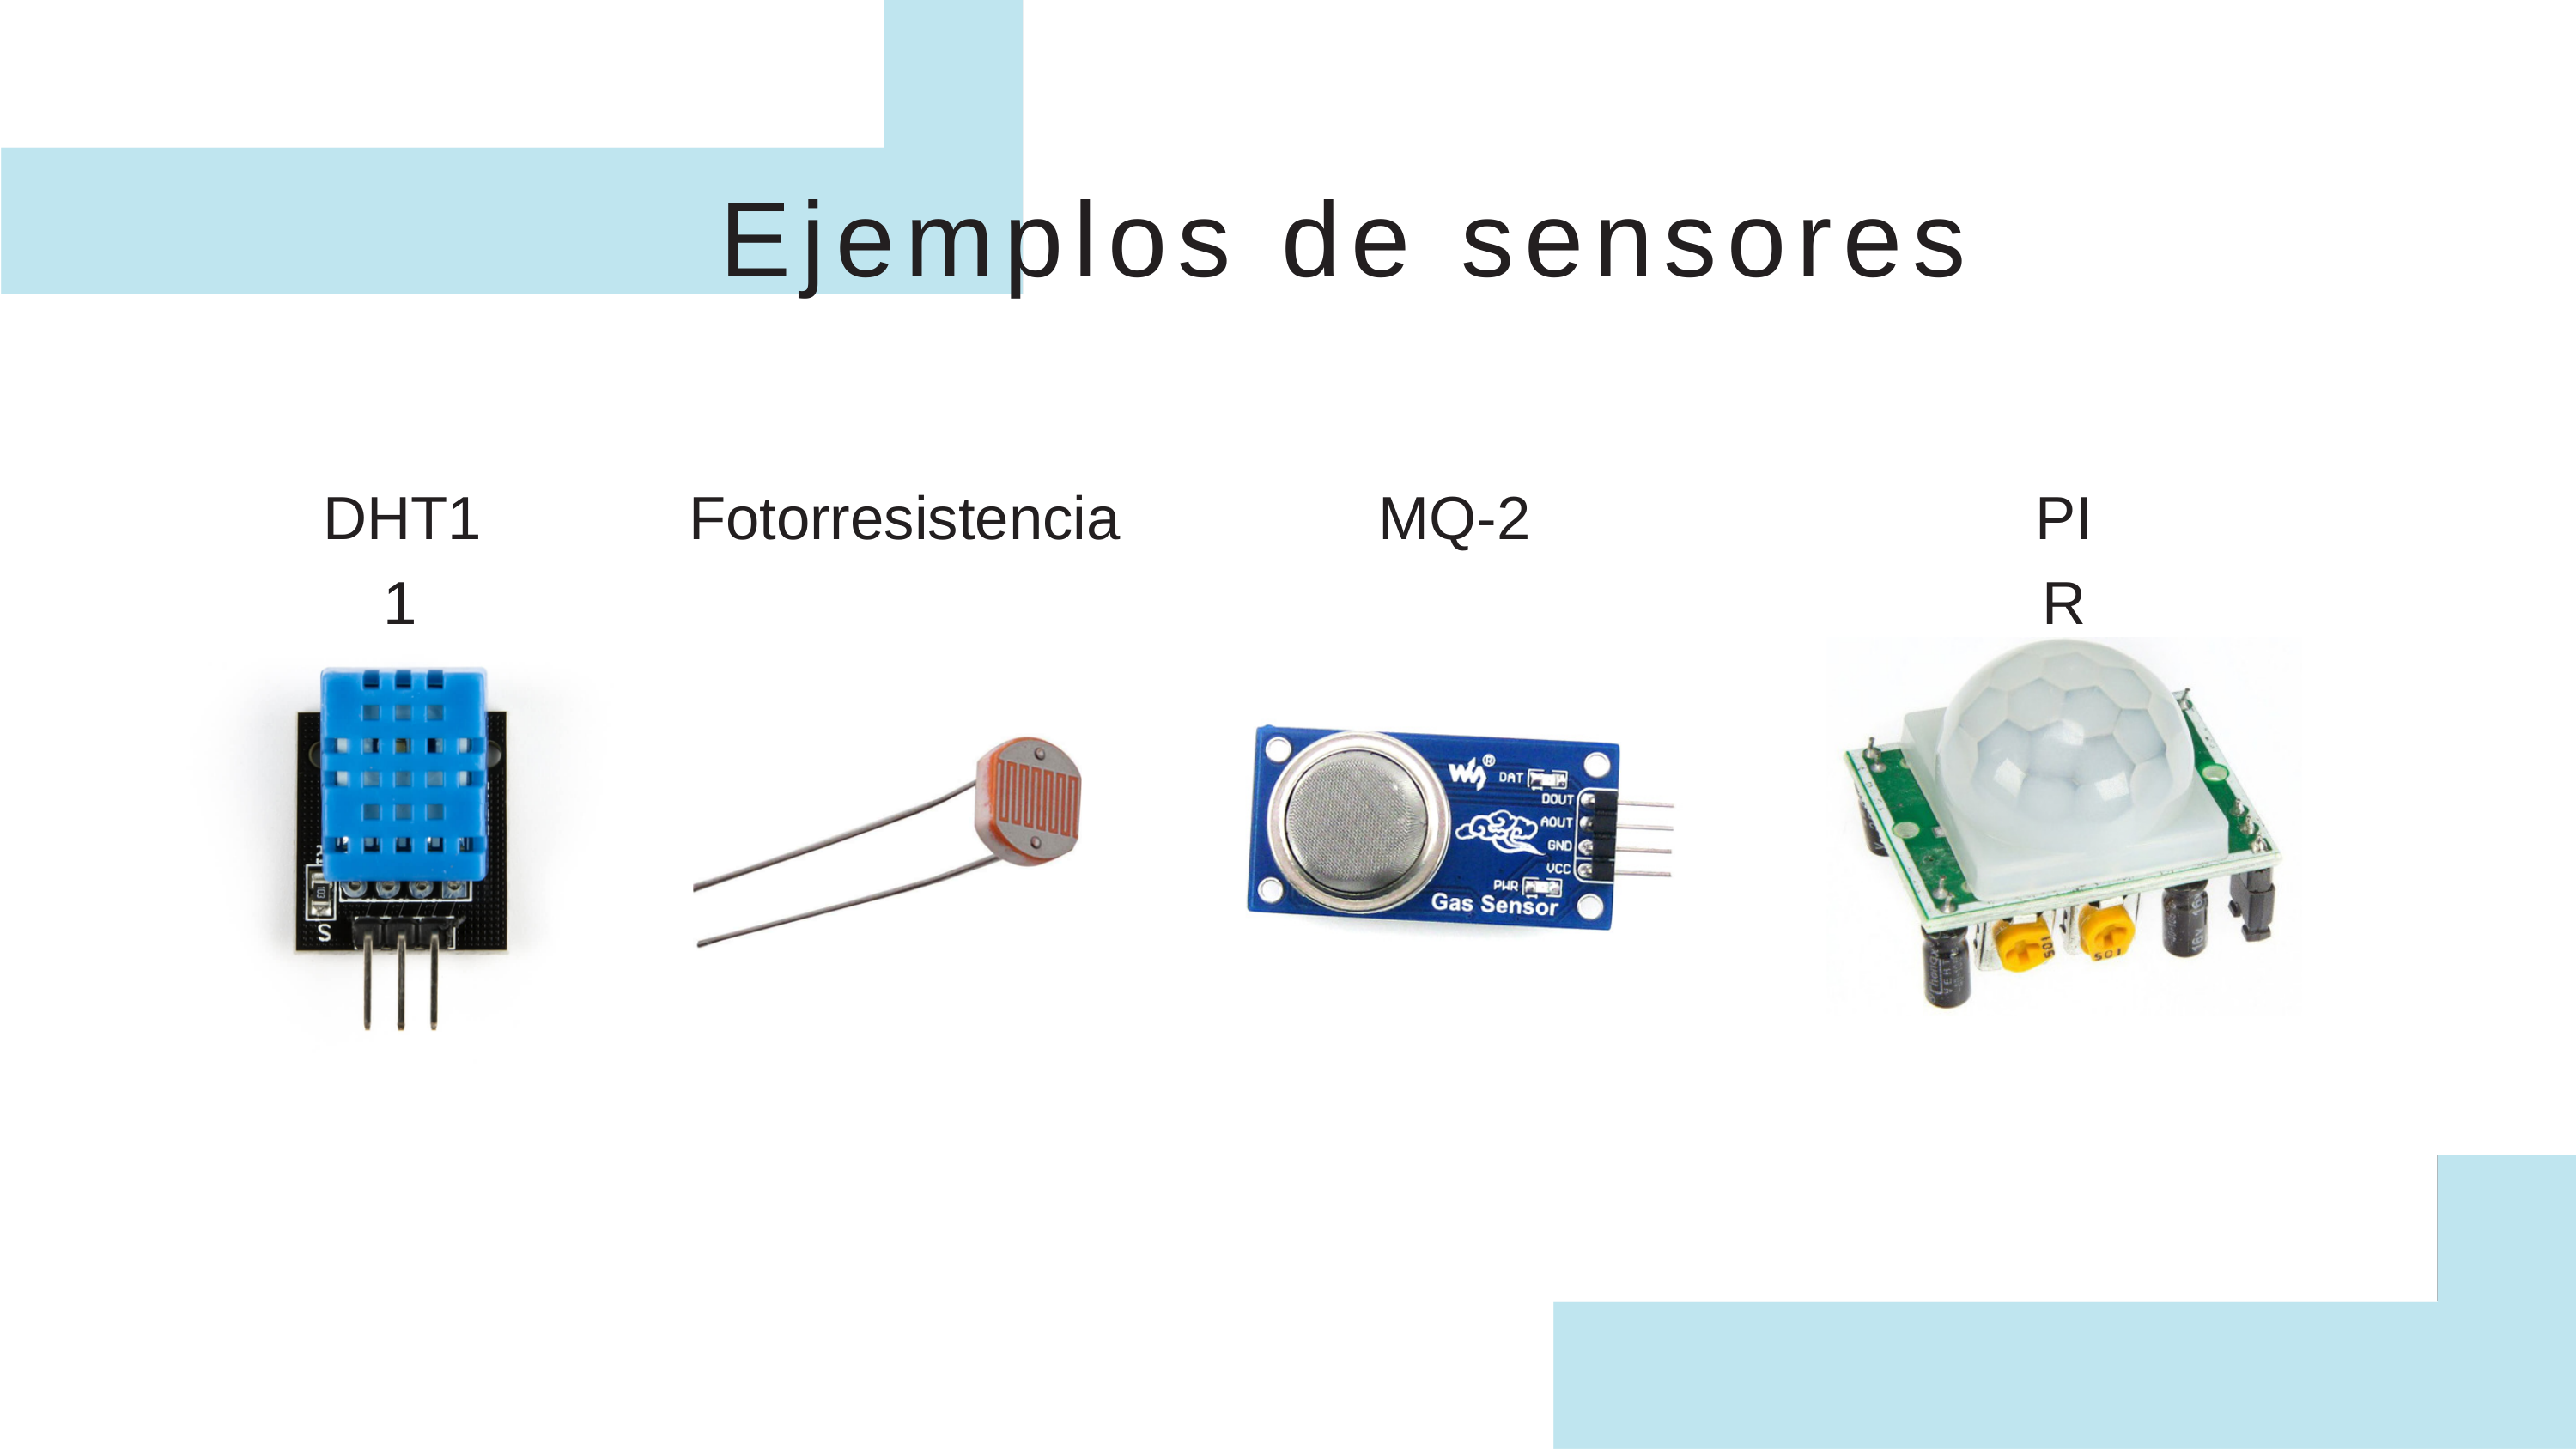

Ejemplos de sensores
DHT11
Fotorresistencia
MQ-2
PIR